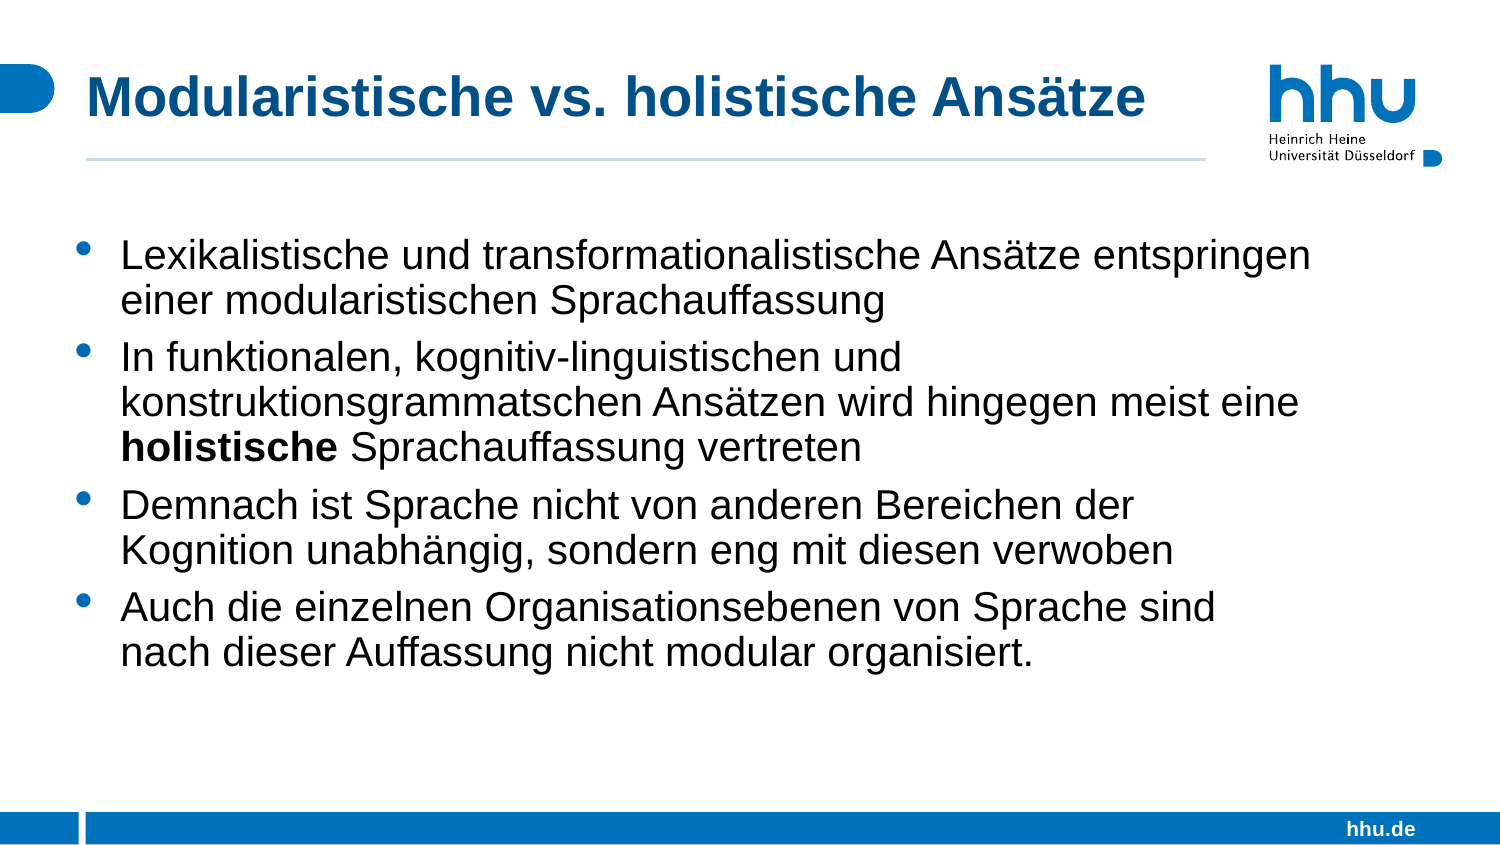

# Modularistische vs. holistische Ansätze
Lexikalistische und transformationalistische Ansätze entspringen einer modularistischen Sprachauffassung
In funktionalen, kognitiv-linguistischen und konstruktionsgrammatschen Ansätzen wird hingegen meist eine holistische Sprachauffassung vertreten
Demnach ist Sprache nicht von anderen Bereichen der Kognition unabhängig, sondern eng mit diesen verwoben
Auch die einzelnen Organisationsebenen von Sprache sind nach dieser Auffassung nicht modular organisiert.